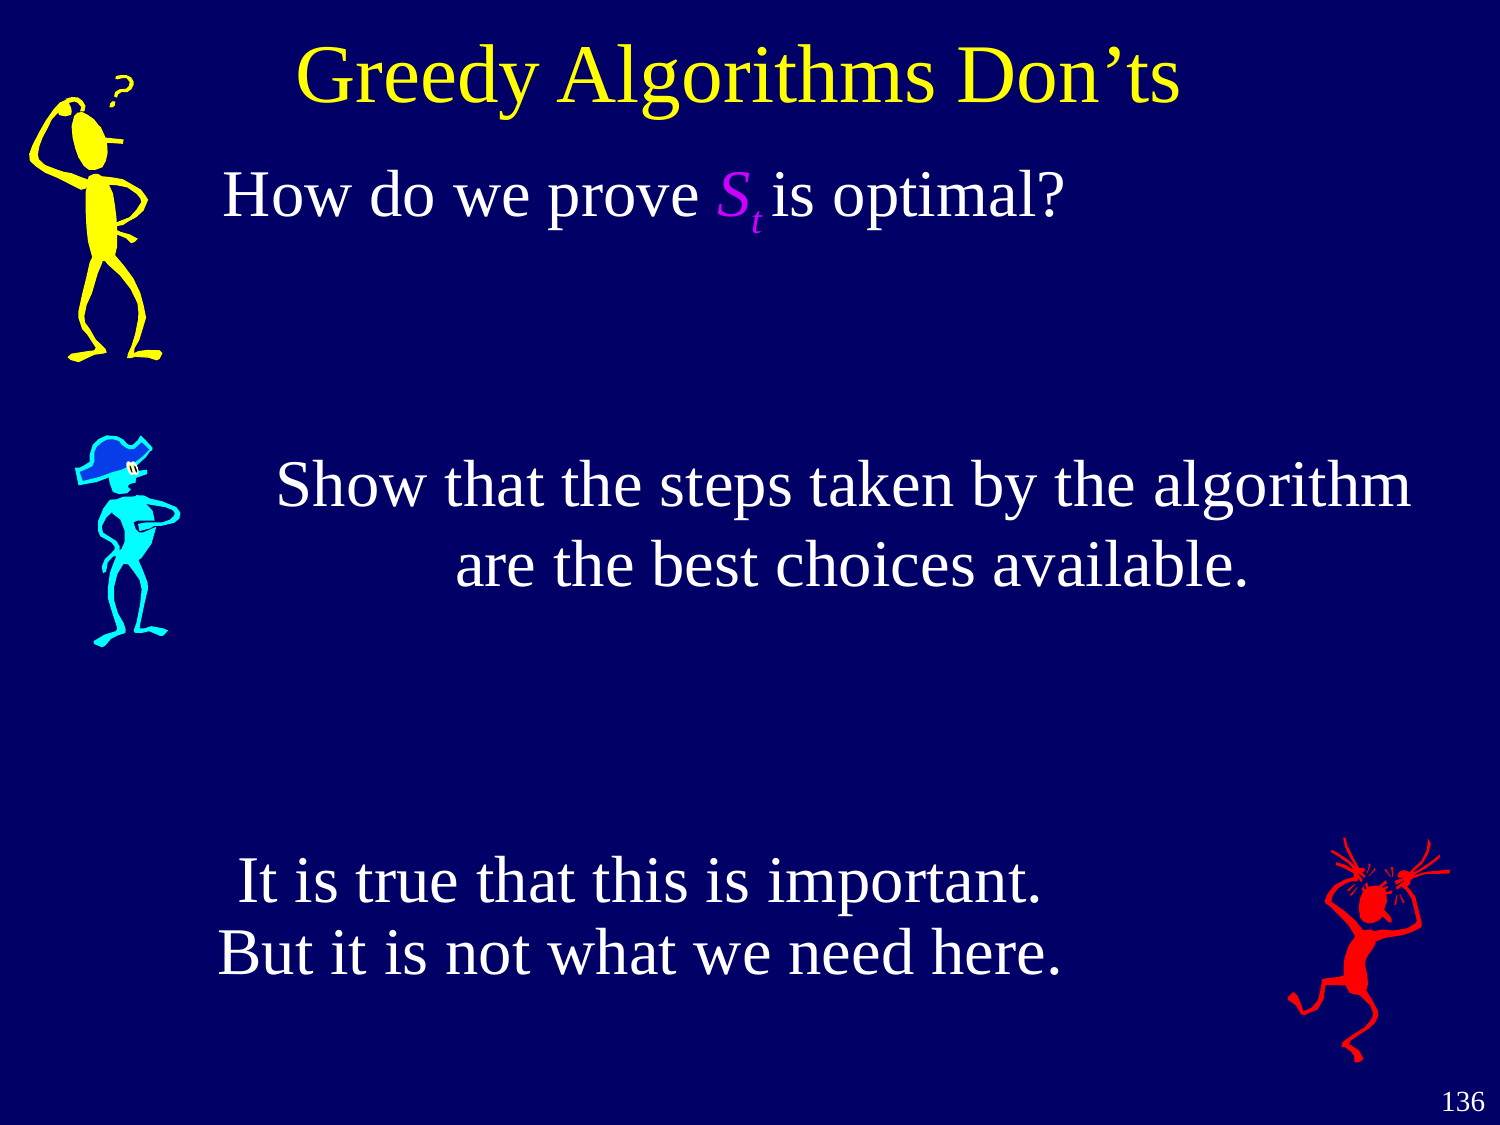

Greedy Algorithms Don’ts

How do we prove St is optimal?
Show that the steps taken by the algorithm
are the best choices available.

It is true that this is important.
But it is not what we need here.